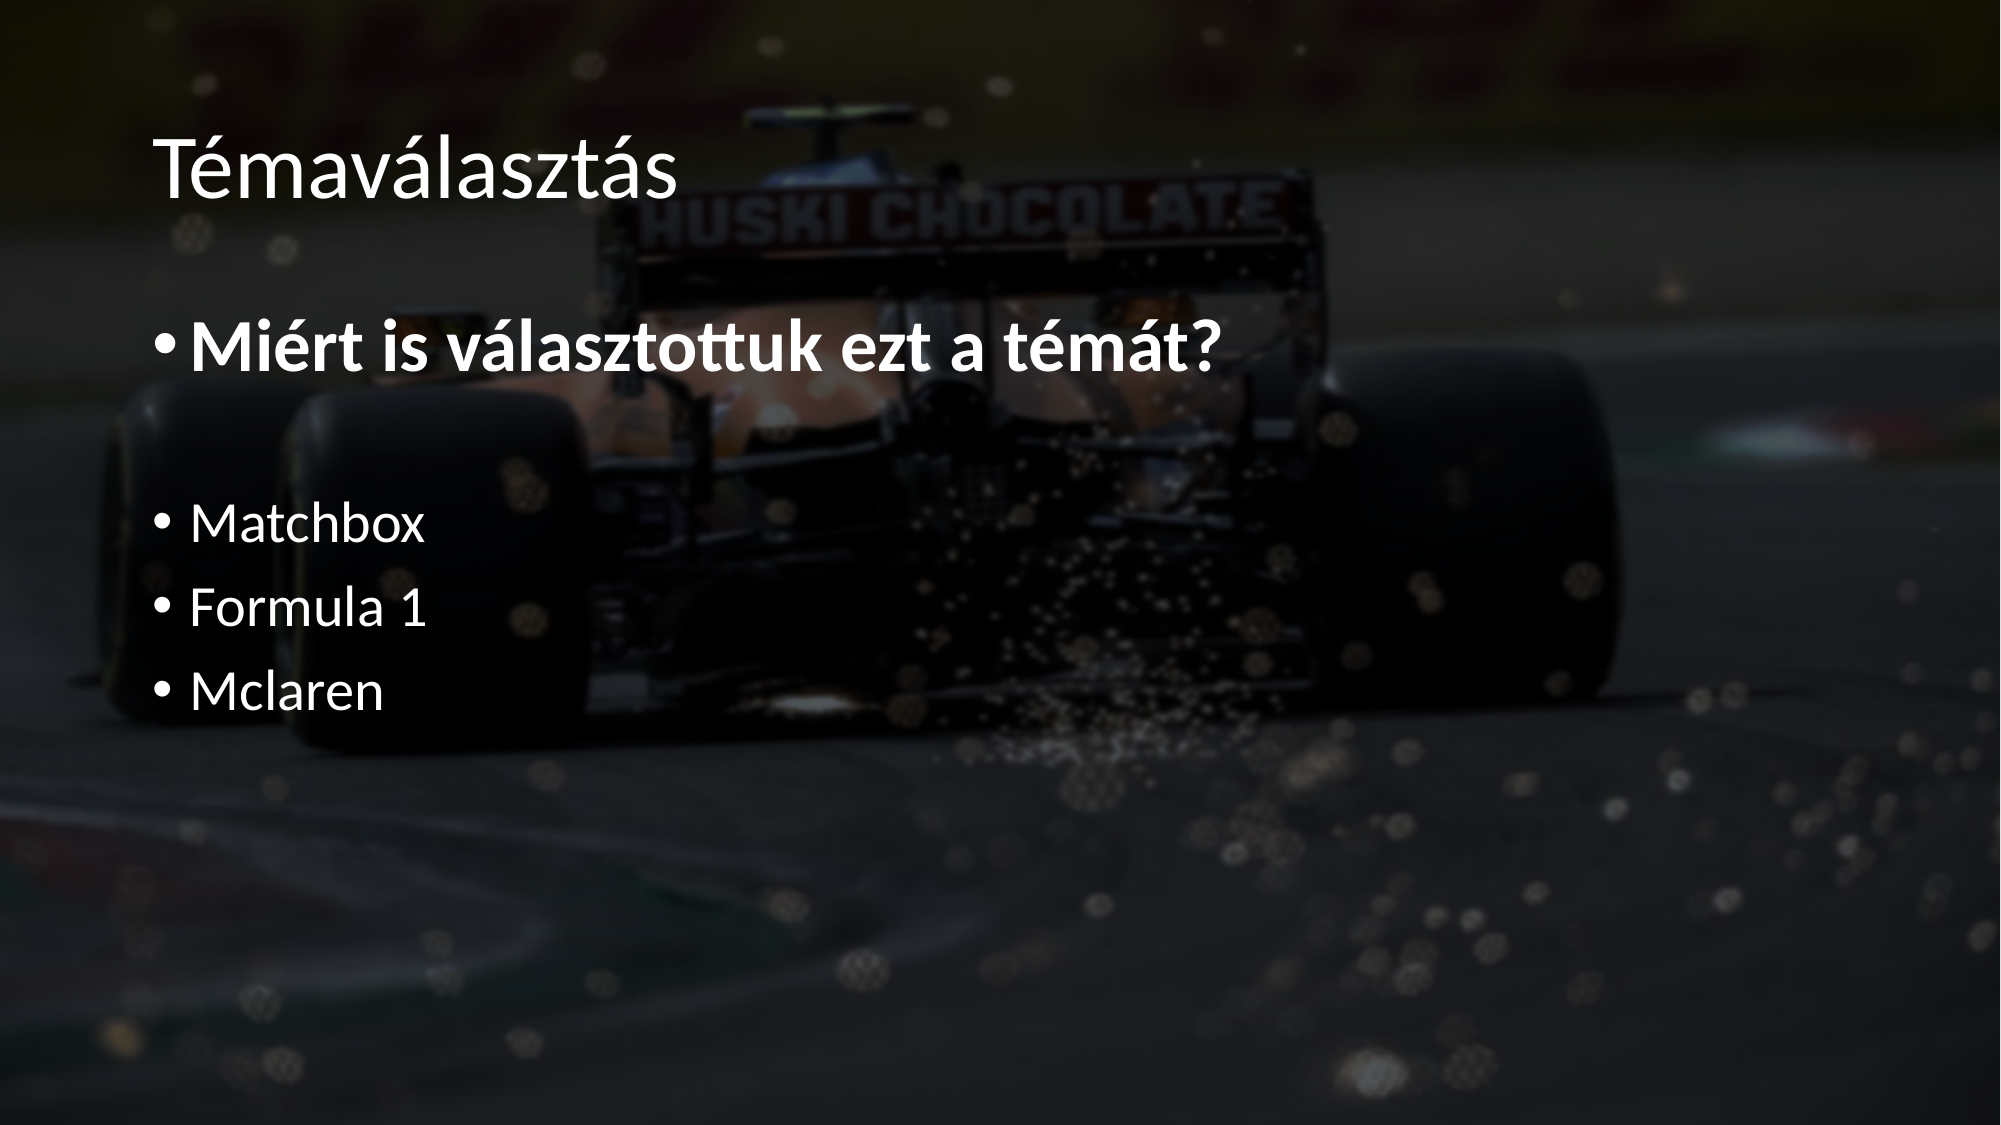

# Témaválasztás
Miért is választottuk ezt a témát?

Matchbox
Formula 1
Mclaren